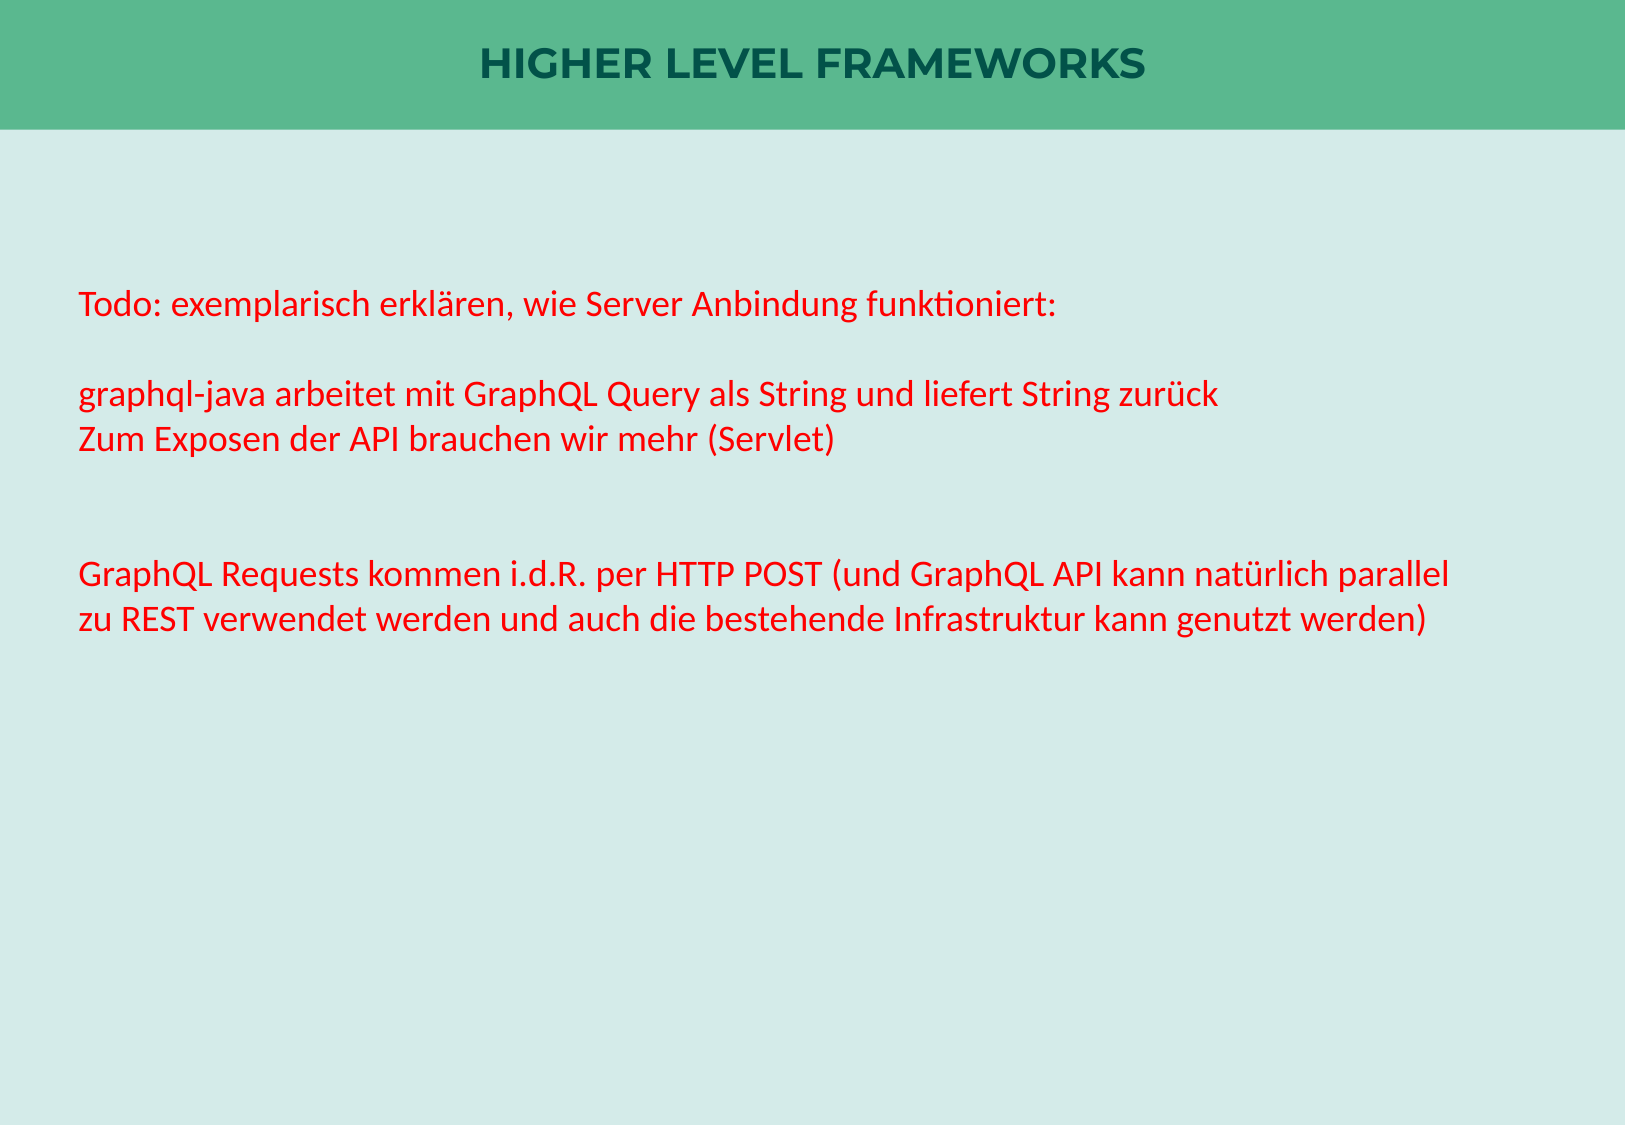

# Higher level Frameworks
Todo: exemplarisch erklären, wie Server Anbindung funktioniert:

graphql-java arbeitet mit GraphQL Query als String und liefert String zurück
Zum Exposen der API brauchen wir mehr (Servlet)

GraphQL Requests kommen i.d.R. per HTTP POST (und GraphQL API kann natürlich parallel
zu REST verwendet werden und auch die bestehende Infrastruktur kann genutzt werden)